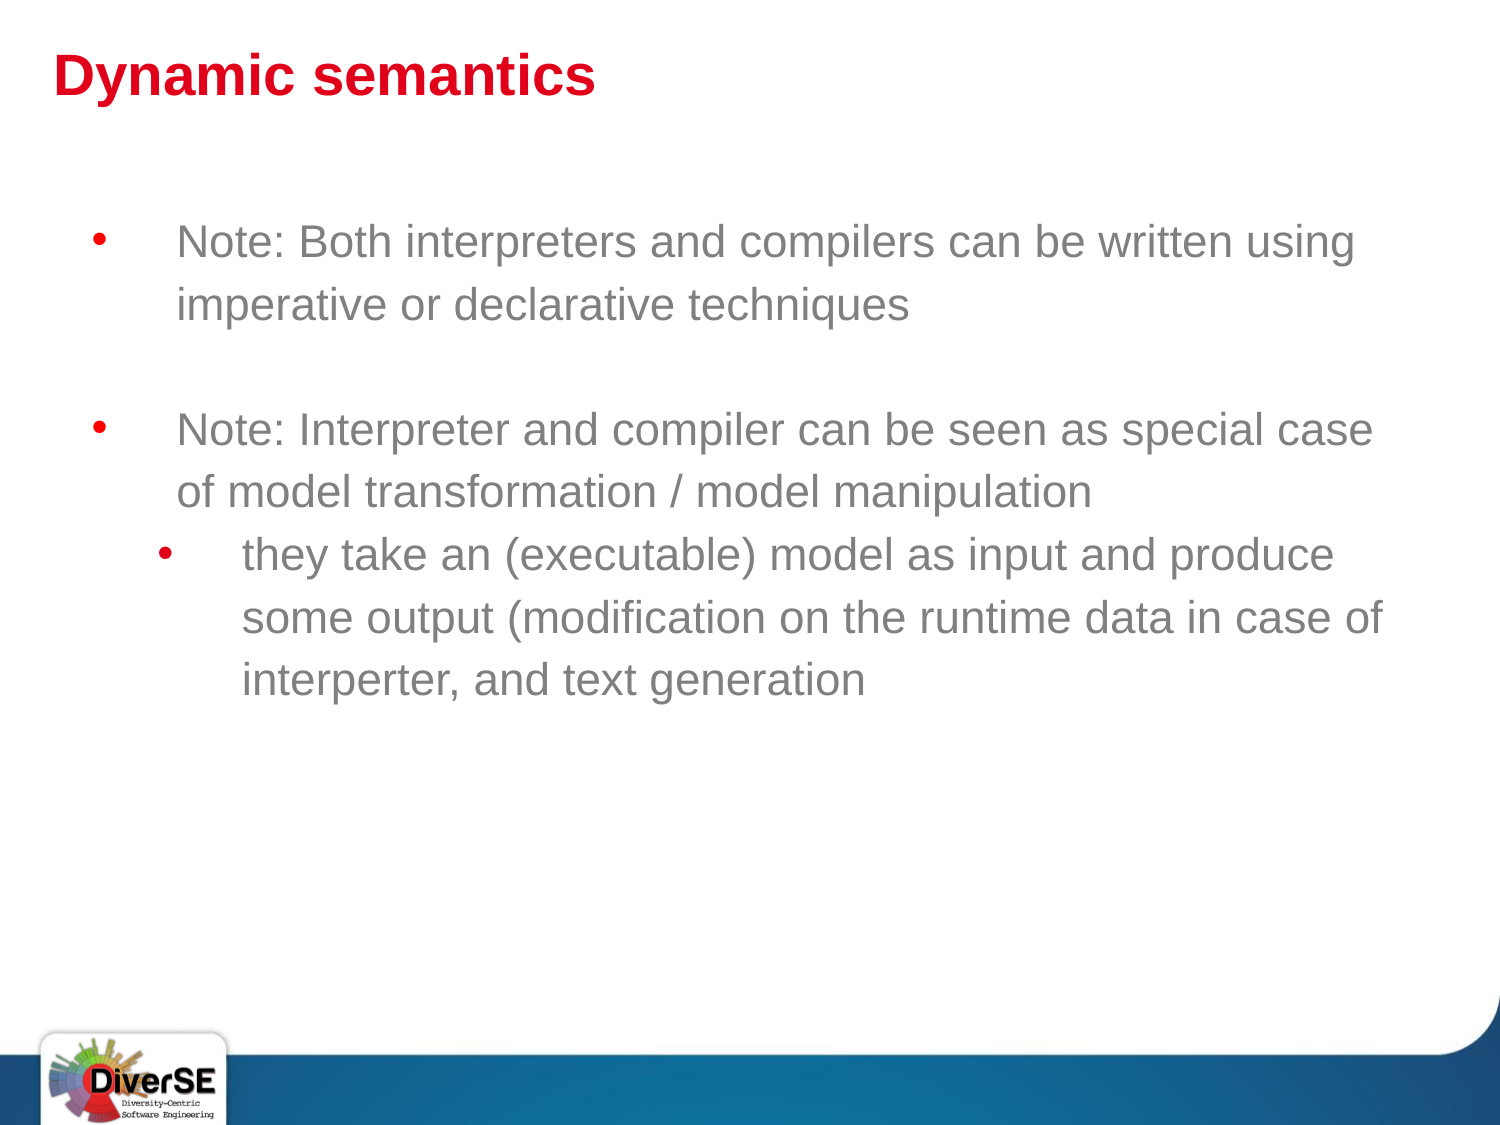

# Dynamic semantics
Note: Both interpreters and compilers can be written using imperative or declarative techniques

Note: Interpreter and compiler can be seen as special case of model transformation / model manipulation
they take an (executable) model as input and produce some output (modification on the runtime data in case of interperter, and text generation